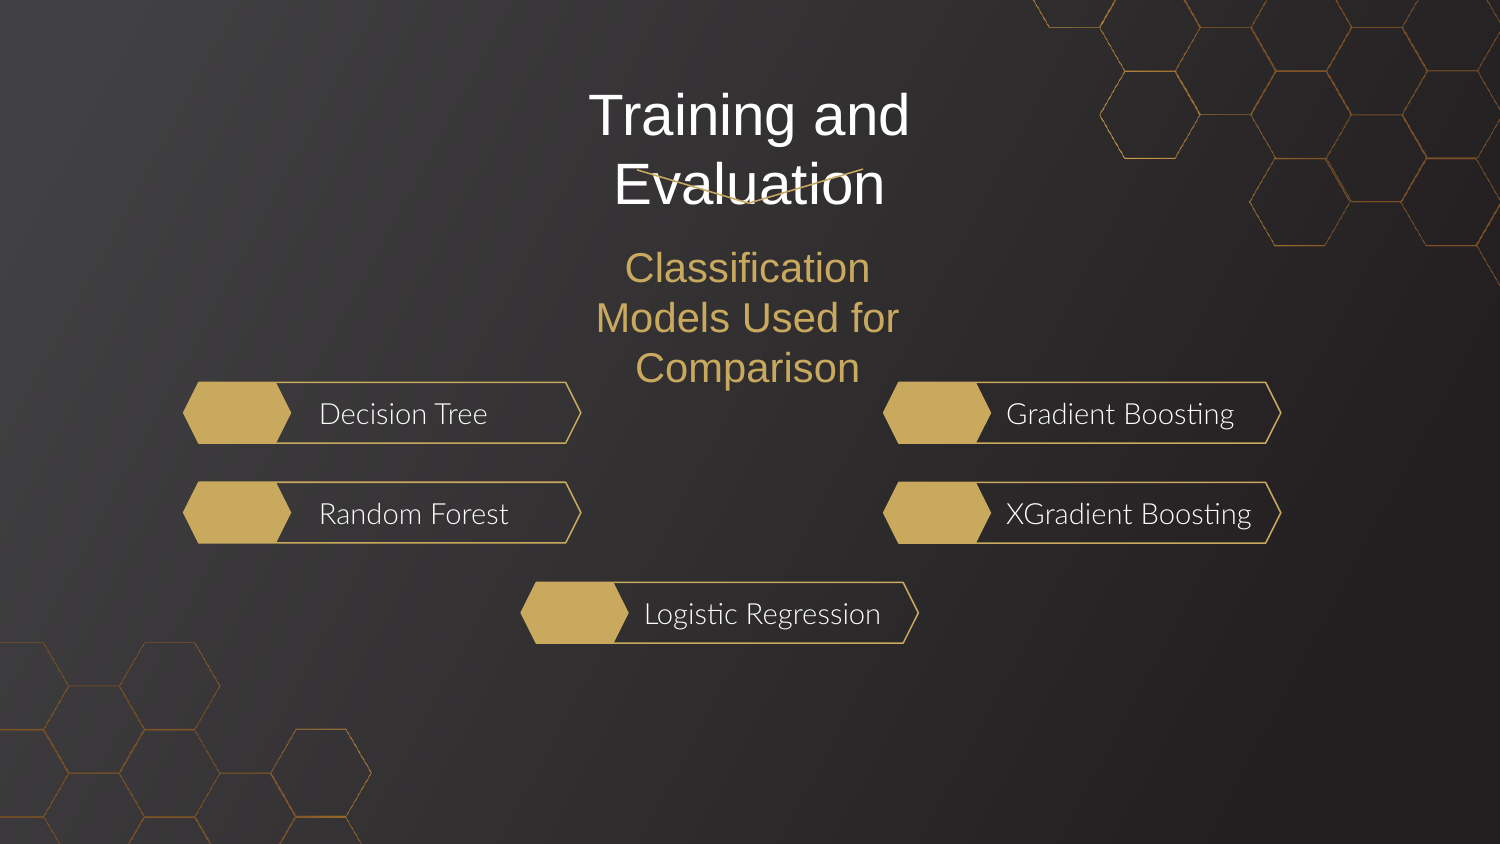

# Training and Evaluation

Classification Models Used for Comparison

Decision Tree

Gradient Boosting

Random Forest

XGradient Boosting

Logistic Regression